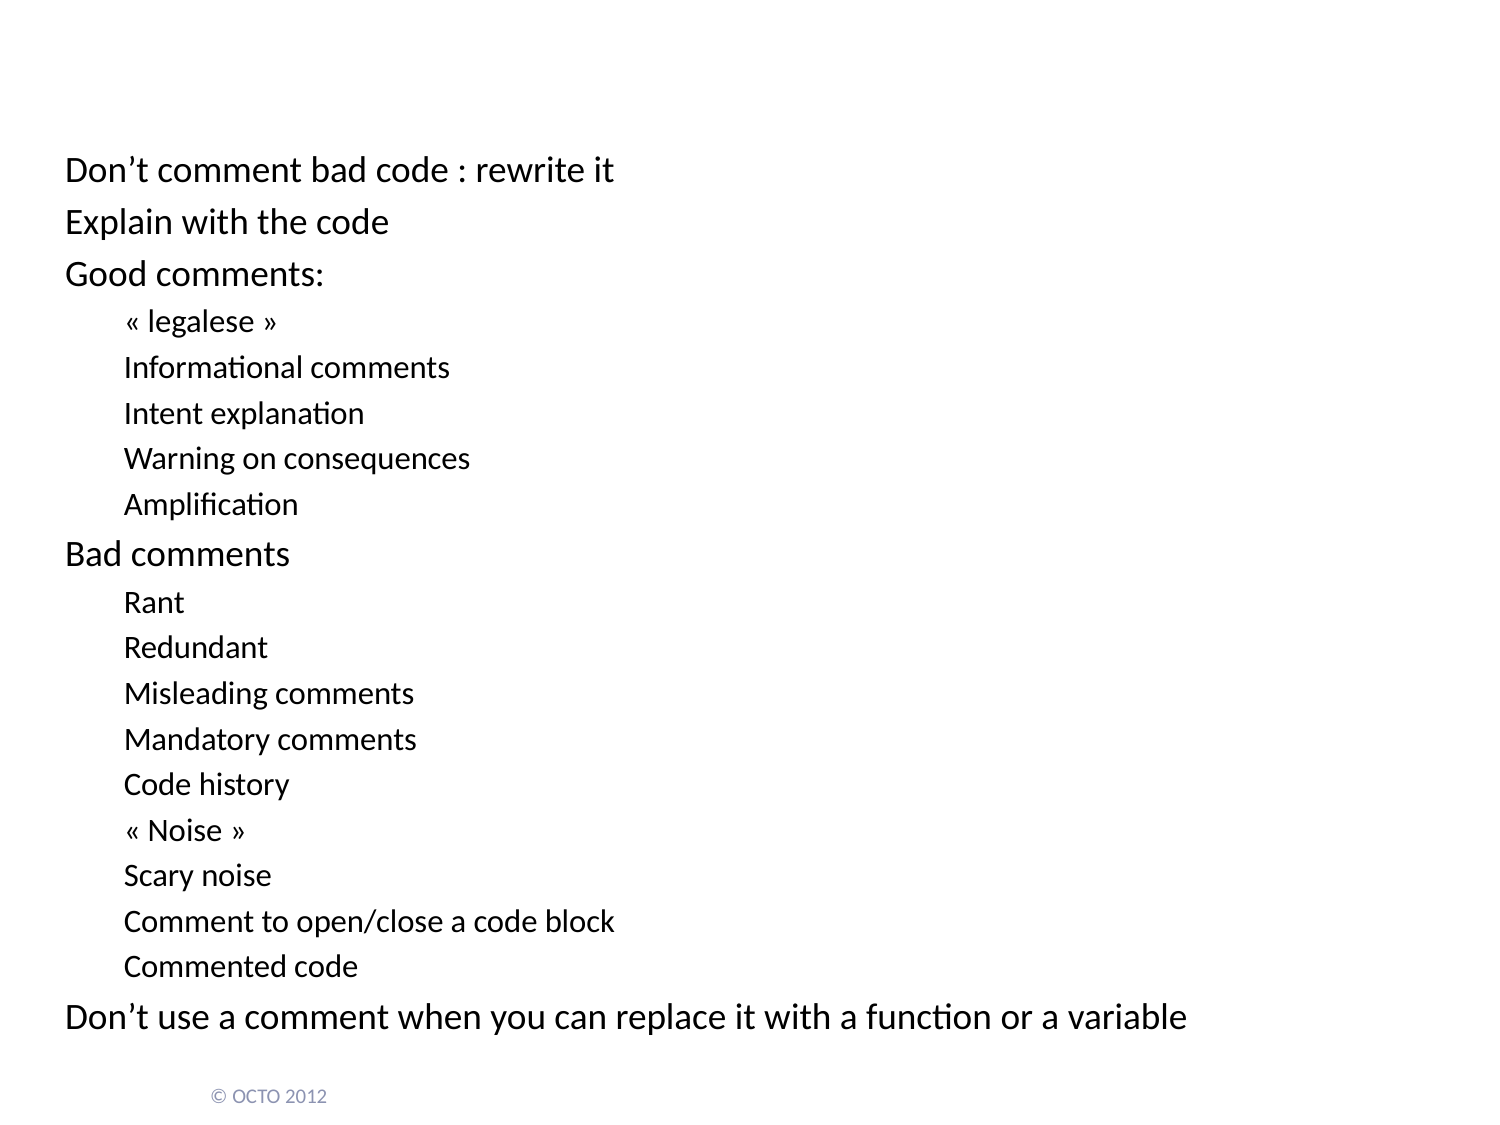

# Comments
Don’t comment bad code : rewrite it
Explain with the code
Good comments:
« legalese »
Informational comments
Intent explanation
Warning on consequences
Amplification
Bad comments
Rant
Redundant
Misleading comments
Mandatory comments
Code history
« Noise »
Scary noise
Comment to open/close a code block
Commented code
Don’t use a comment when you can replace it with a function or a variable
© OCTO 2012